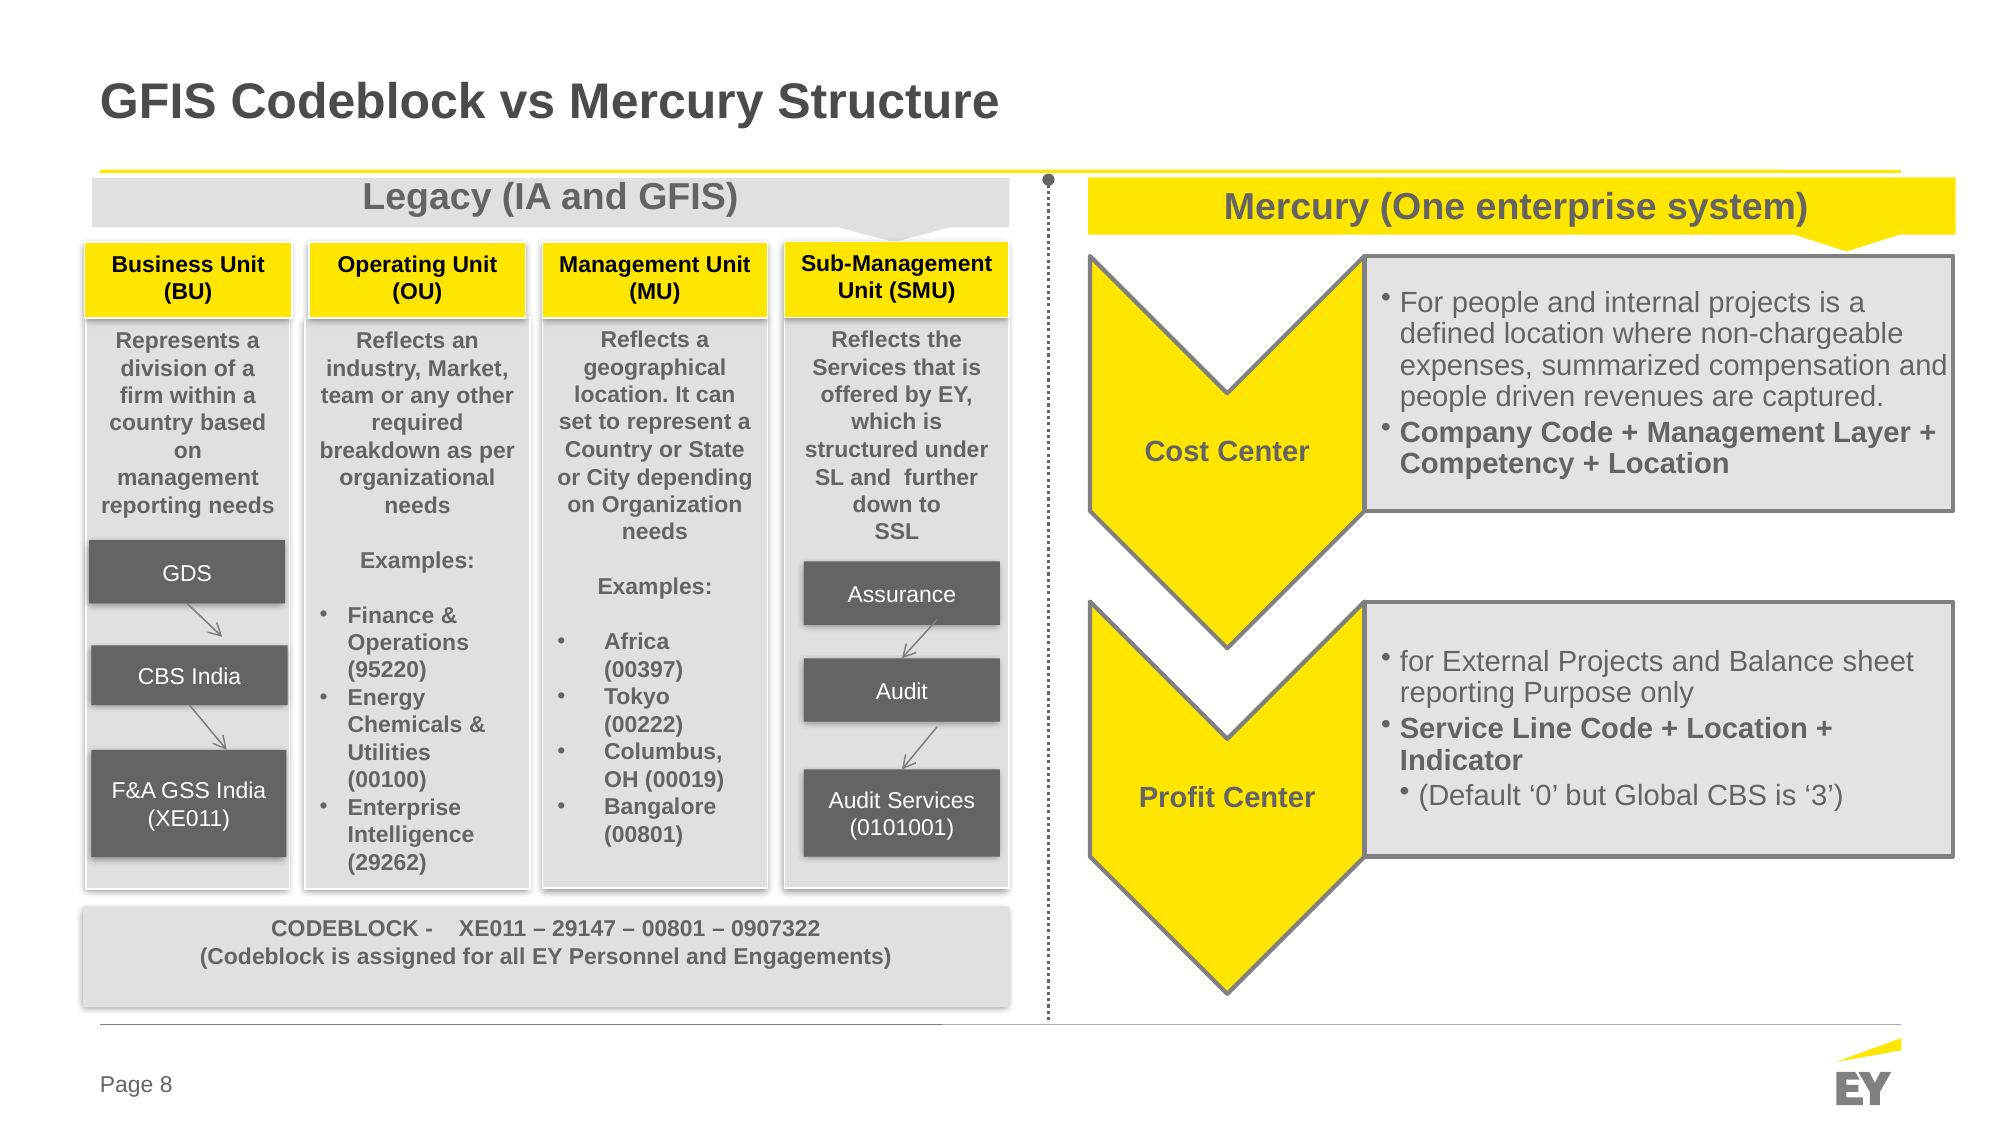

# GFIS Codeblock vs Mercury Structure

Legacy (IA and GFIS)
Mercury (One enterprise system)
Sub-Management Unit (SMU)
Management Unit
(MU)
Business Unit
(BU)
Operating Unit (OU)
Cost Center
For people and internal projects is a defined location where non-chargeable expenses, summarized compensation and people driven revenues are captured.
Company Code + Management Layer + Competency + Location
Profit Center
for External Projects and Balance sheet reporting Purpose only
Service Line Code + Location + Indicator
(Default ‘0’ but Global CBS is ‘3’)
Reflects the Services that is offered by EY, which is structured under SL and  further down to
SSL
Reflects a geographical location. It can set to represent a Country or State or City depending on Organization needs

Examples:

Africa (00397)
Tokyo (00222)
Columbus, OH (00019)
Bangalore (00801)

Reflects an industry, Market, team or any other required breakdown as per organizational needs

Examples:

Finance & Operations (95220)
Energy Chemicals & Utilities (00100)
Enterprise Intelligence (29262)
Represents a division of a firm within a country based on management reporting needs

GDS
Assurance
CBS India
Audit
F&A GSS India
(XE011)
Audit Services (0101001)
CODEBLOCK -    XE011 – 29147 – 00801 – 0907322
(Codeblock is assigned for all EY Personnel and Engagements)